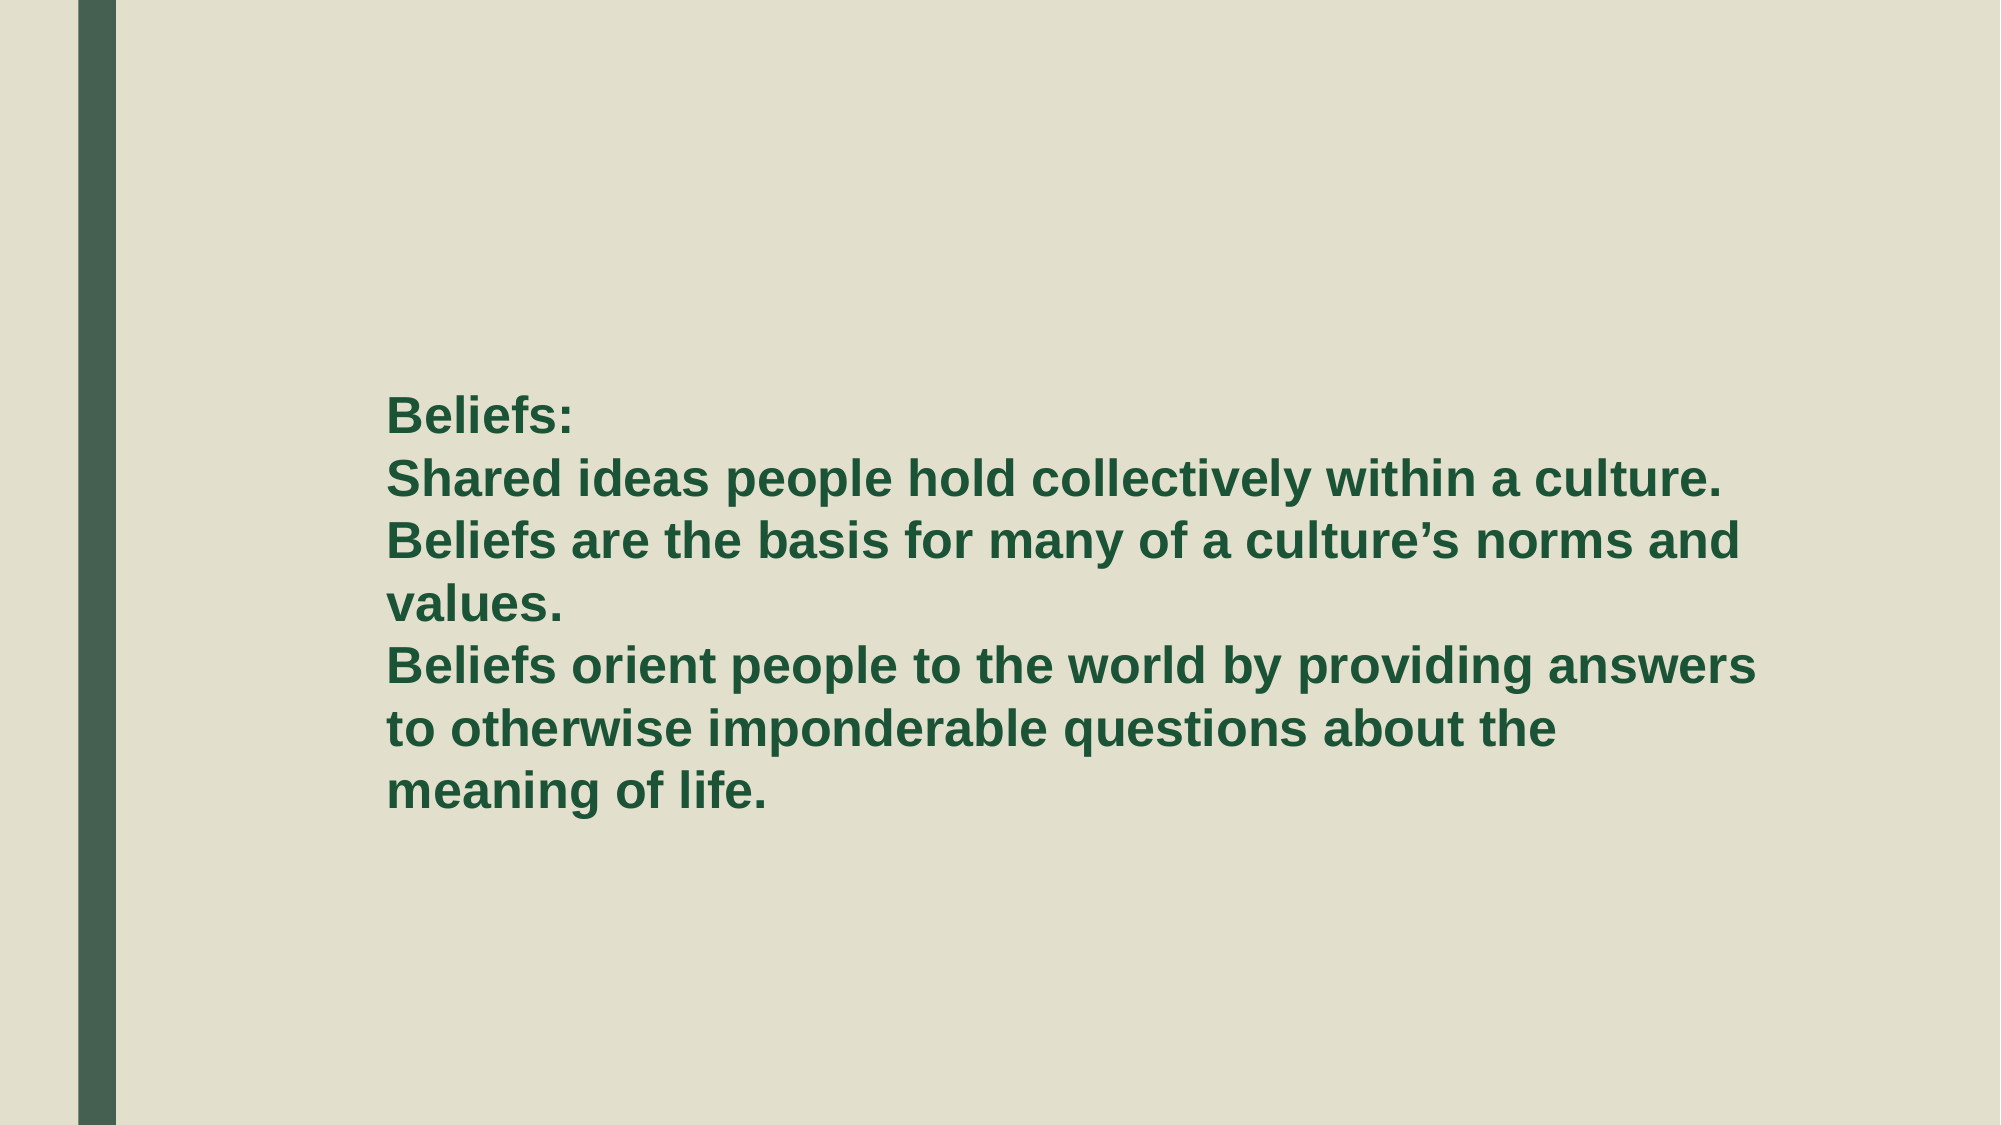

Beliefs:
Shared ideas people hold collectively within a culture.
Beliefs are the basis for many of a culture’s norms and values.
Beliefs orient people to the world by providing answers to otherwise imponderable questions about the meaning of life.